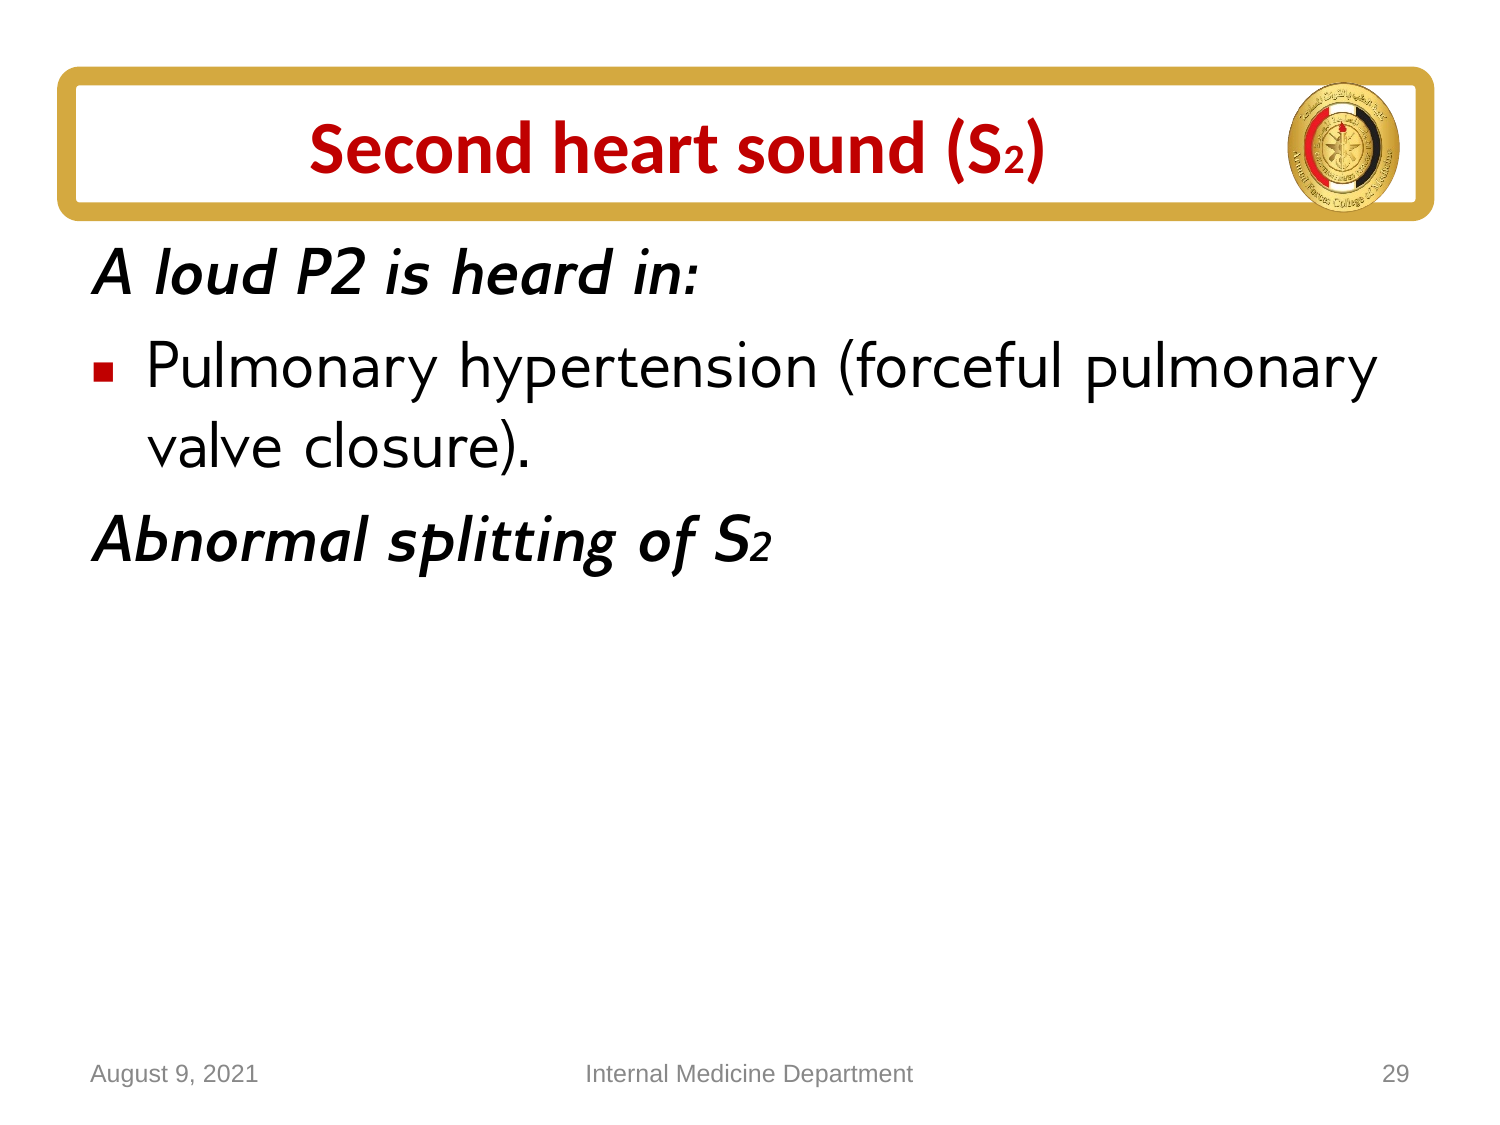

# Second heart sound (S2)
A loud P2 is heard in:
Pulmonary hypertension (forceful pulmonary valve closure).
Abnormal splitting of S2

August 9, 2021
Internal Medicine Department
29